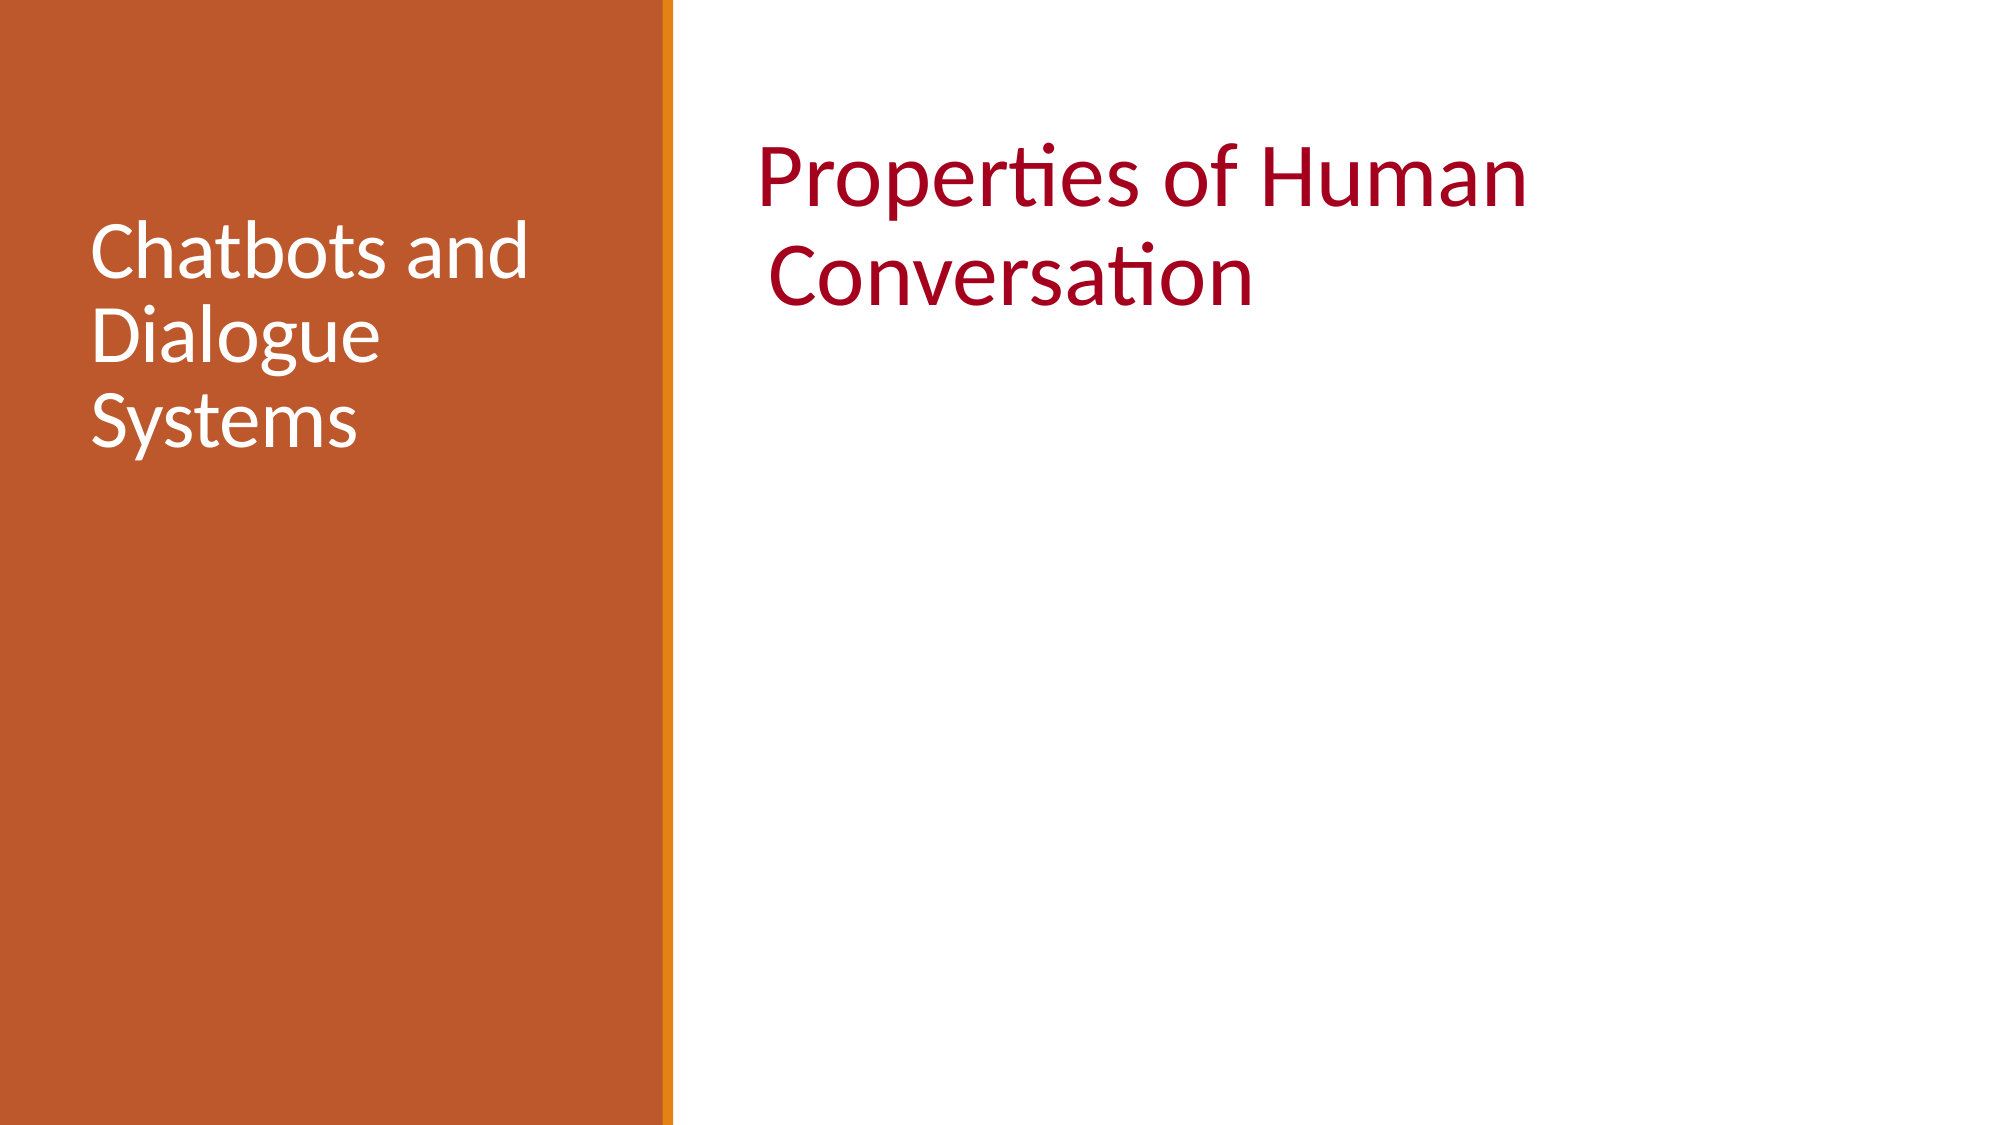

# Chatbots and Dialogue Systems
Properties of Human Conversation